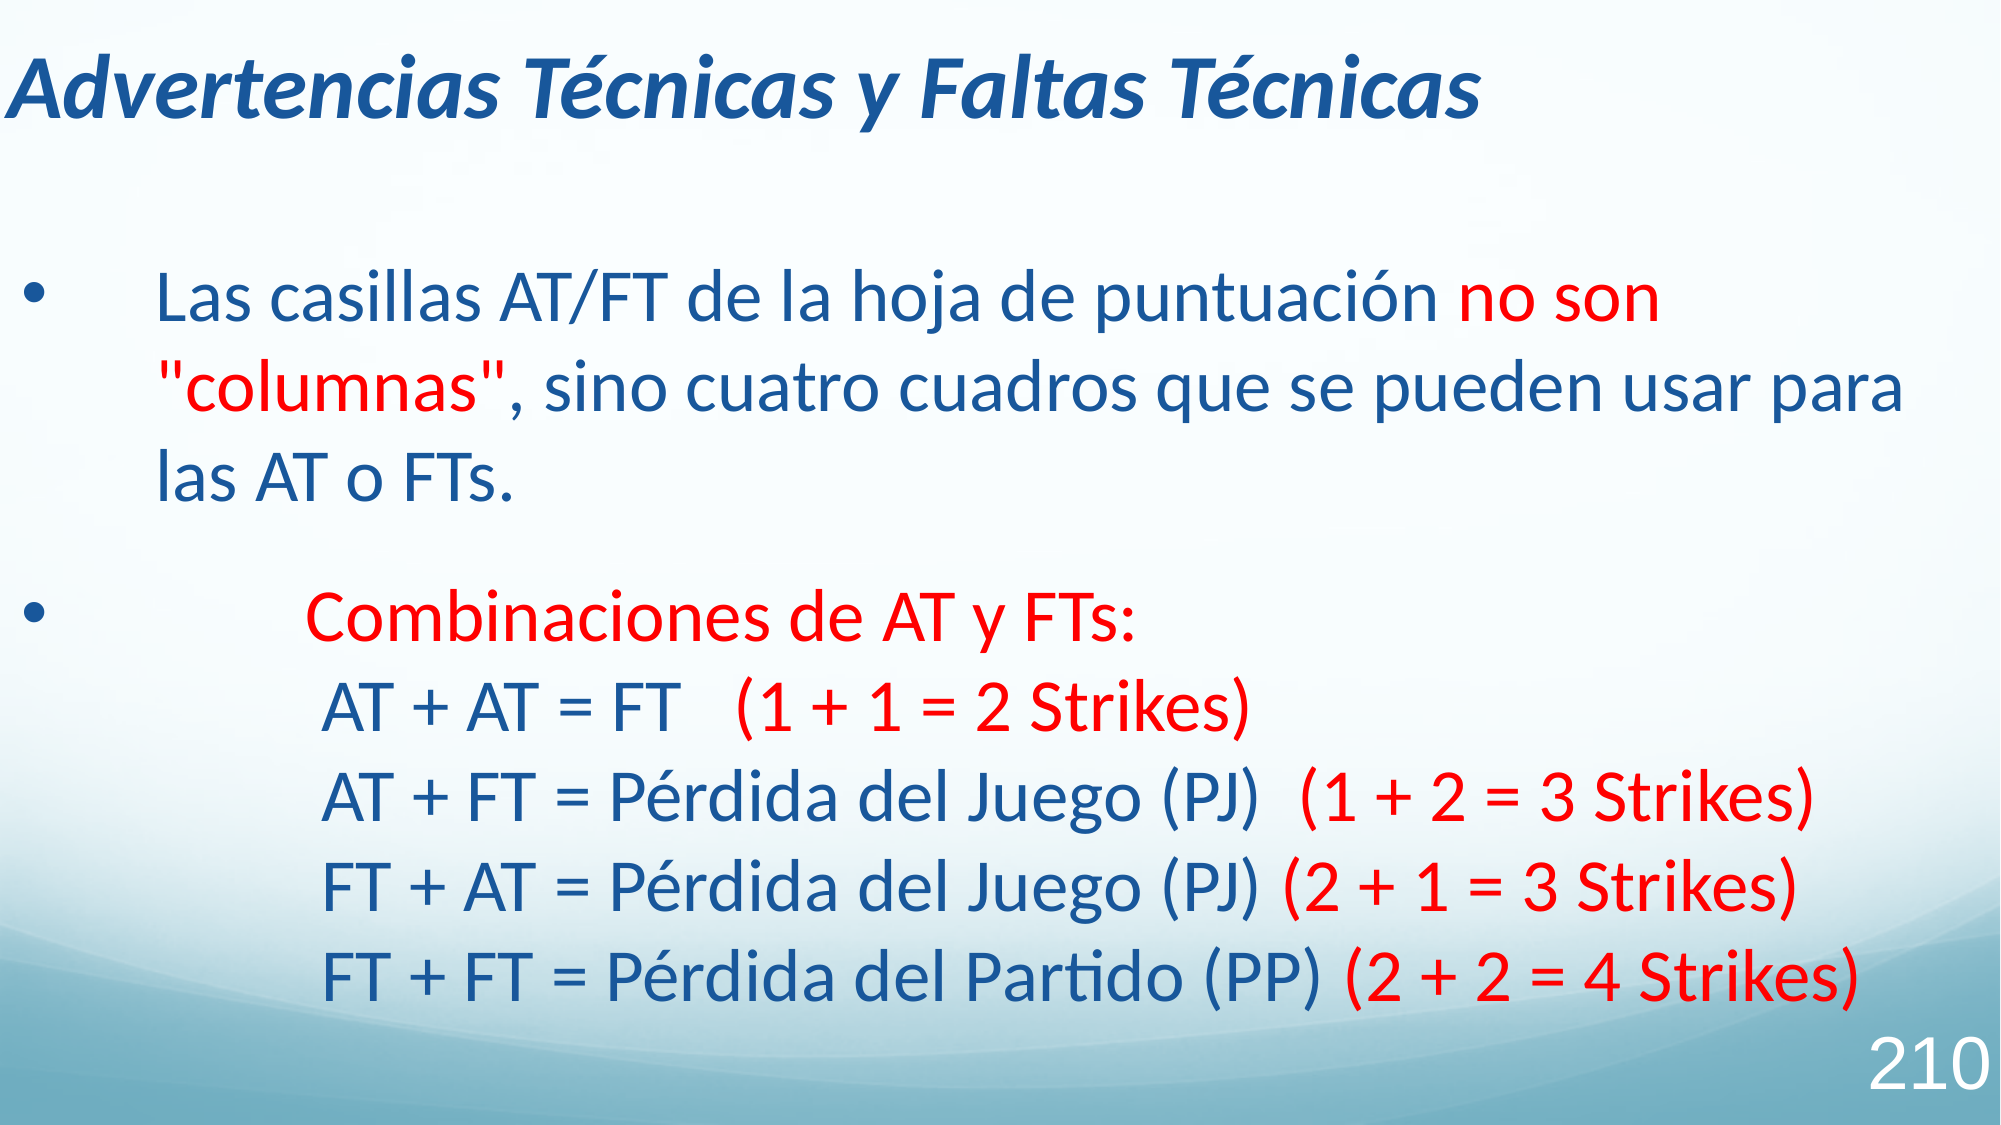

Advertencias Técnicas y Faltas Técnicas

Las casillas AT/FT de la hoja de puntuación no son "columnas", sino cuatro cuadros que se pueden usar para las AT o FTs.

	Combinaciones de AT y FTs:
		AT + AT = FT   (1 + 1 = 2 Strikes)
		AT + FT = Pérdida del Juego (PJ)  (1 + 2 = 3 Strikes)
		FT + AT = Pérdida del Juego (PJ) (2 + 1 = 3 Strikes)
		FT + FT = Pérdida del Partido (PP) (2 + 2 = 4 Strikes)

210